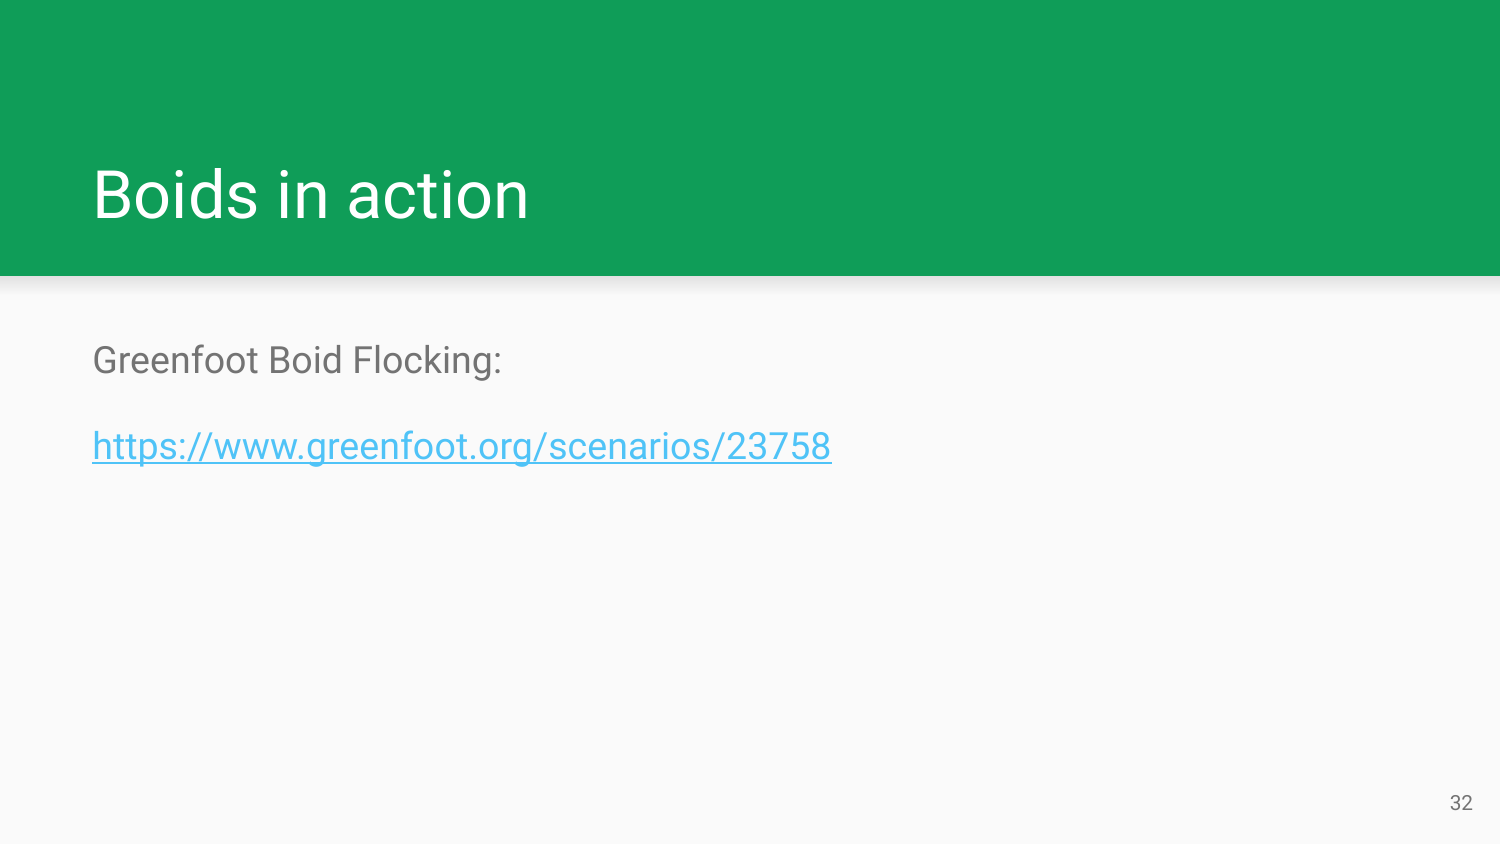

# Boids in action
Greenfoot Boid Flocking:
https://www.greenfoot.org/scenarios/23758

32